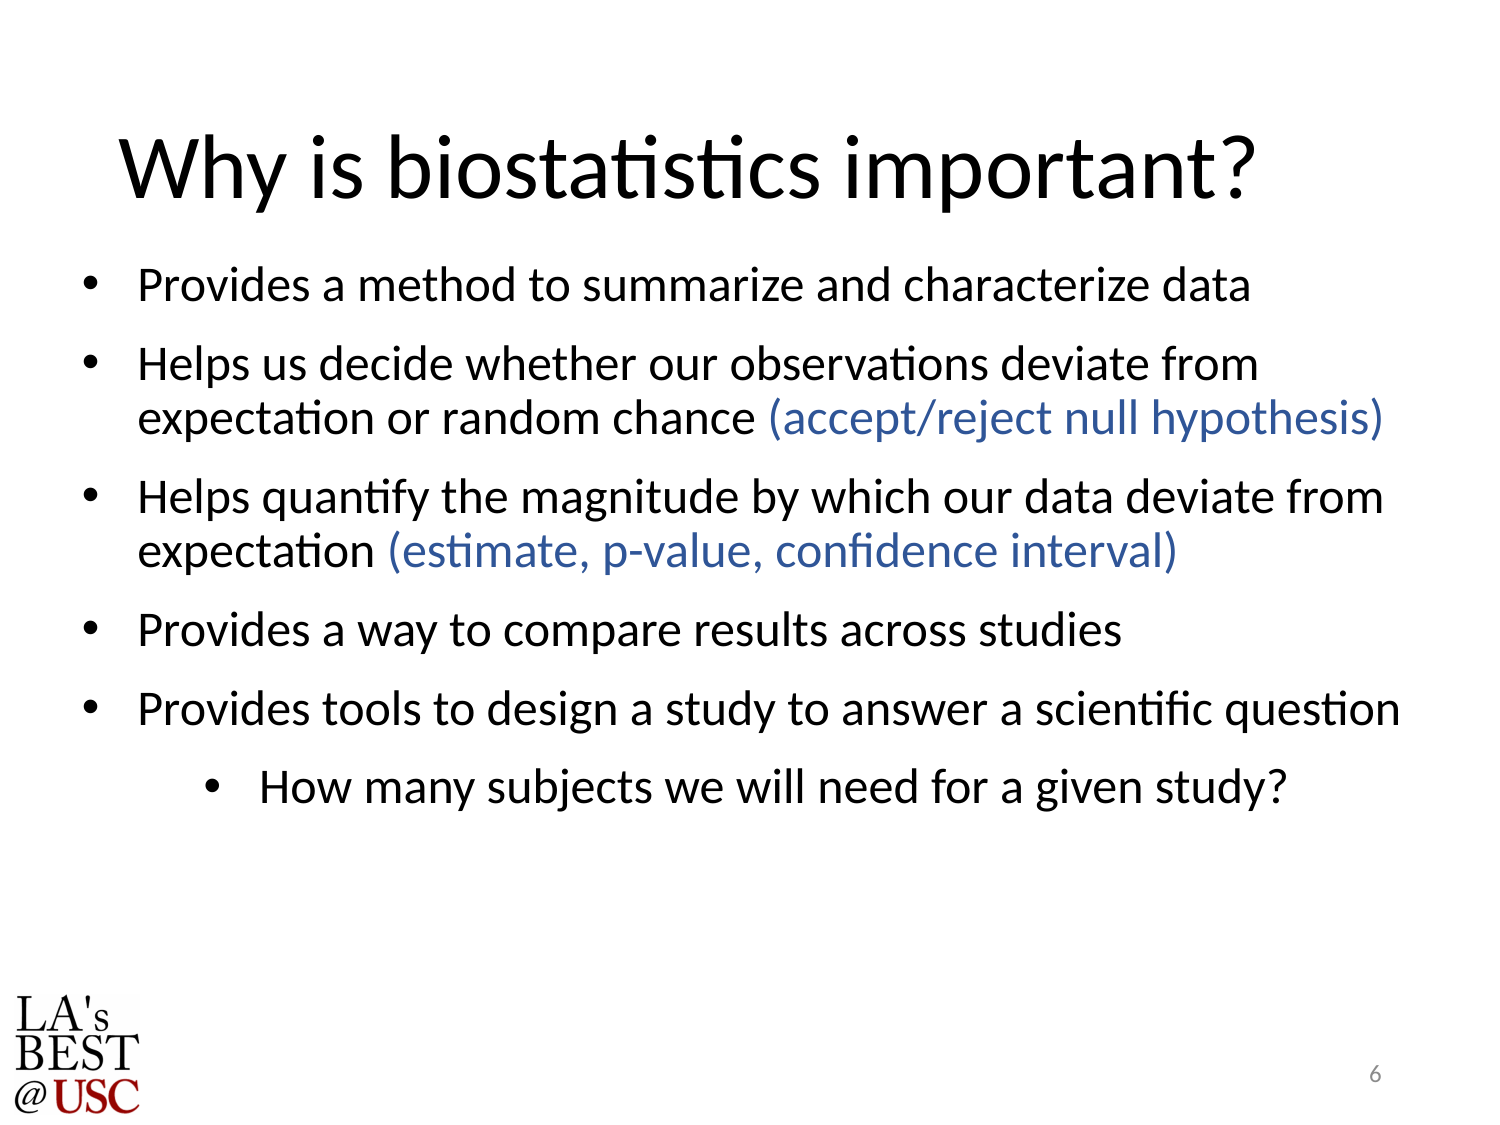

# Why is biostatistics important?
Provides a method to summarize and characterize data
Helps us decide whether our observations deviate from expectation or random chance (accept/reject null hypothesis)
Helps quantify the magnitude by which our data deviate from expectation (estimate, p-value, confidence interval)
Provides a way to compare results across studies
Provides tools to design a study to answer a scientific question
How many subjects we will need for a given study?
6